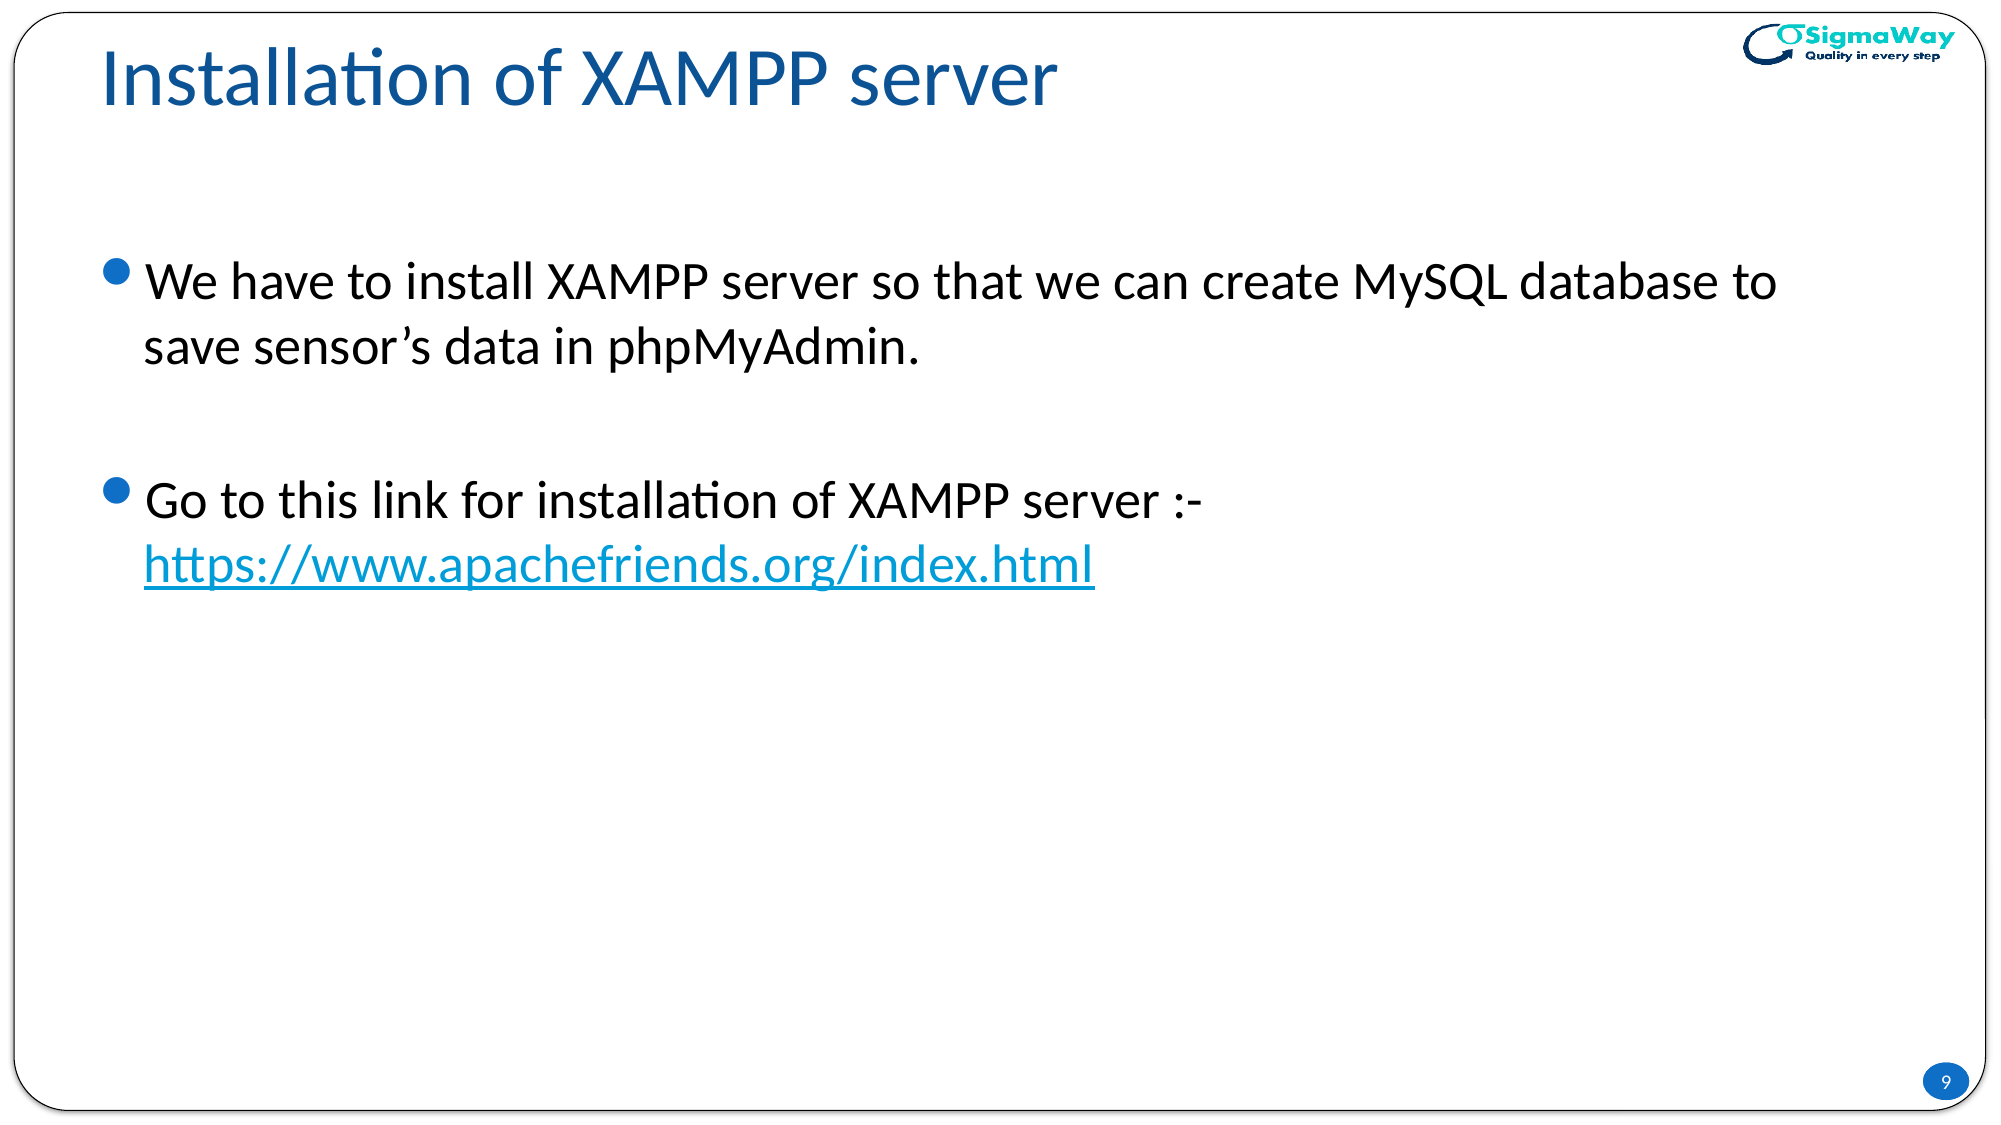

# Installation of XAMPP server
We have to install XAMPP server so that we can create MySQL database to save sensor’s data in phpMyAdmin.

Go to this link for installation of XAMPP server :-   https://www.apachefriends.org/index.html